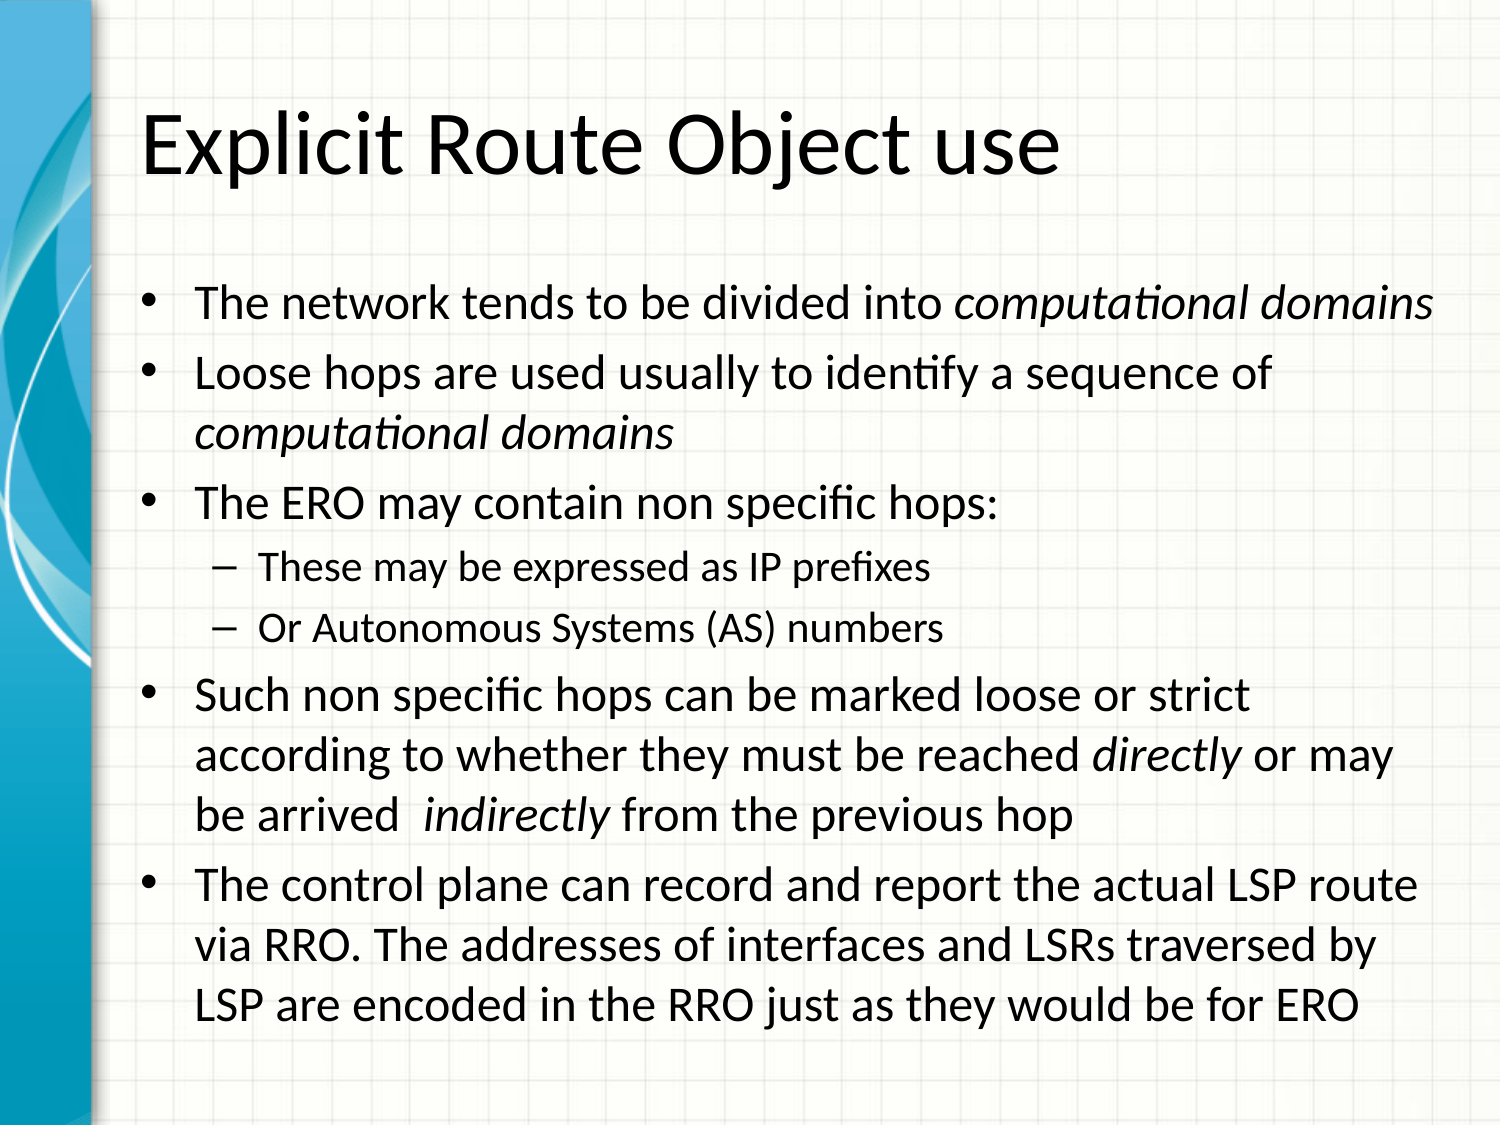

# Explicit Route Object use
The network tends to be divided into computational domains
Loose hops are used usually to identify a sequence of computational domains
The ERO may contain non specific hops:
These may be expressed as IP prefixes
Or Autonomous Systems (AS) numbers
Such non specific hops can be marked loose or strict according to whether they must be reached directly or may be arrived  indirectly from the previous hop
The control plane can record and report the actual LSP route via RRO. The addresses of interfaces and LSRs traversed by LSP are encoded in the RRO just as they would be for ERO